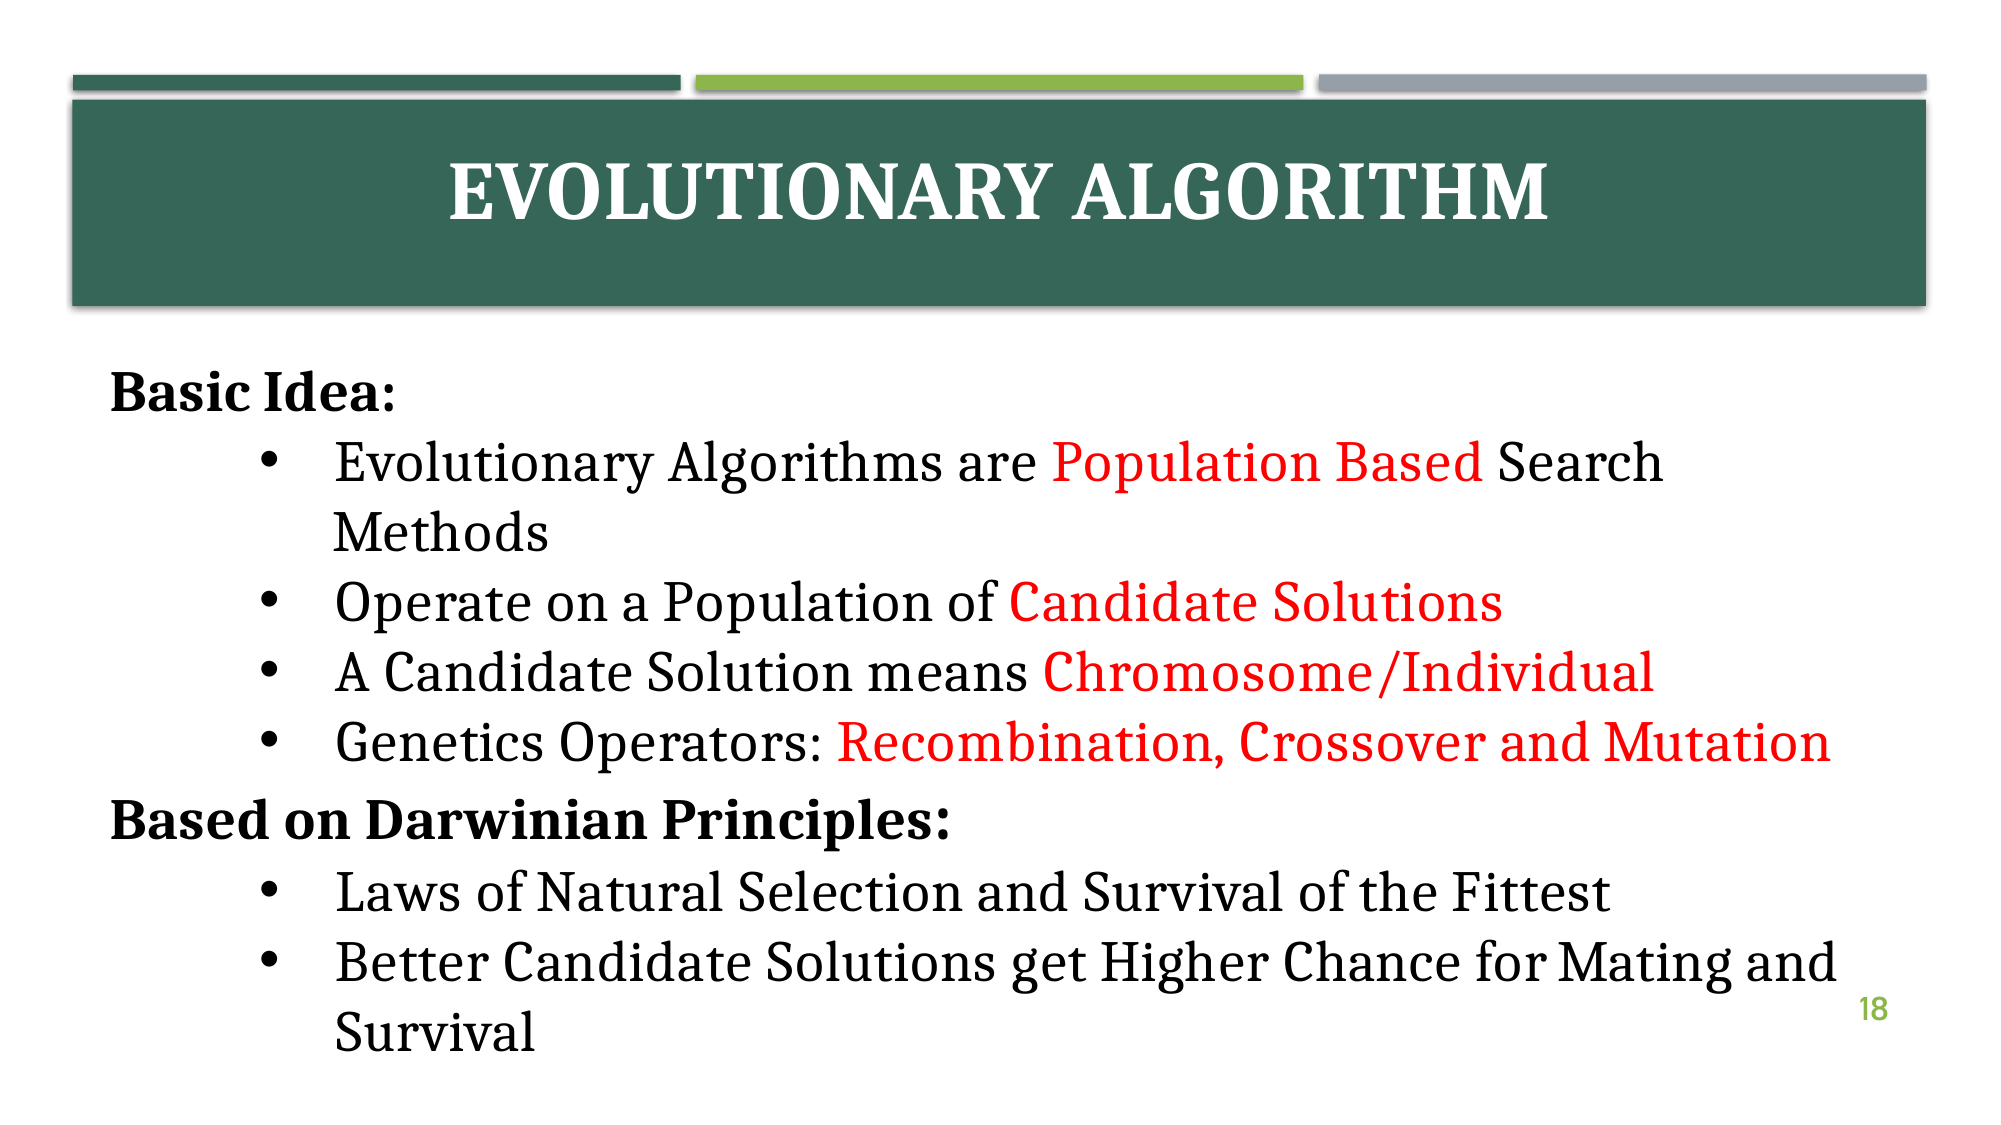

# evolutionary Algorithm
Basic Idea:
Evolutionary Algorithms are Population Based Search Methods
Operate on a Population of Candidate Solutions
A Candidate Solution means Chromosome/Individual
Genetics Operators: Recombination, Crossover and Mutation
Based on Darwinian Principles:
Laws of Natural Selection and Survival of the Fittest
Better Candidate Solutions get Higher Chance for Mating and Survival

18